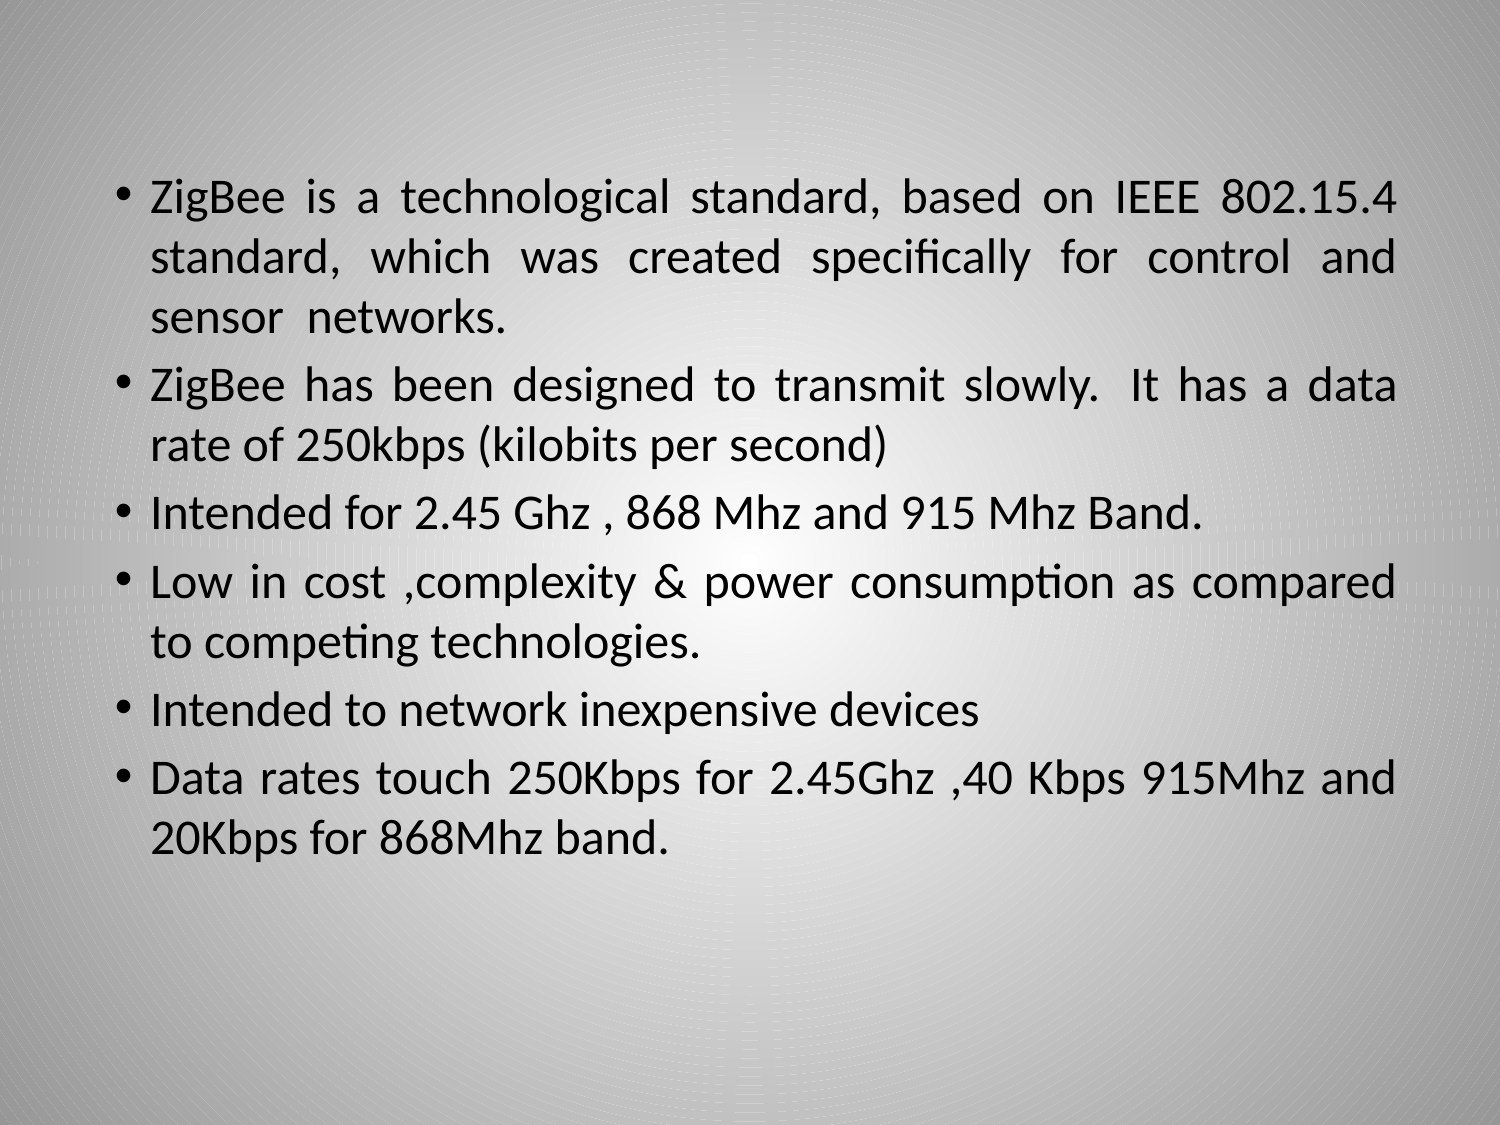

ZigBee is a technological standard, based on IEEE 802.15.4 standard, which was created specifically for control and sensor  networks.
ZigBee has been designed to transmit slowly.  It has a data rate of 250kbps (kilobits per second)
Intended for 2.45 Ghz , 868 Mhz and 915 Mhz Band.
Low in cost ,complexity & power consumption as compared to competing technologies.
Intended to network inexpensive devices
Data rates touch 250Kbps for 2.45Ghz ,40 Kbps 915Mhz and 20Kbps for 868Mhz band.